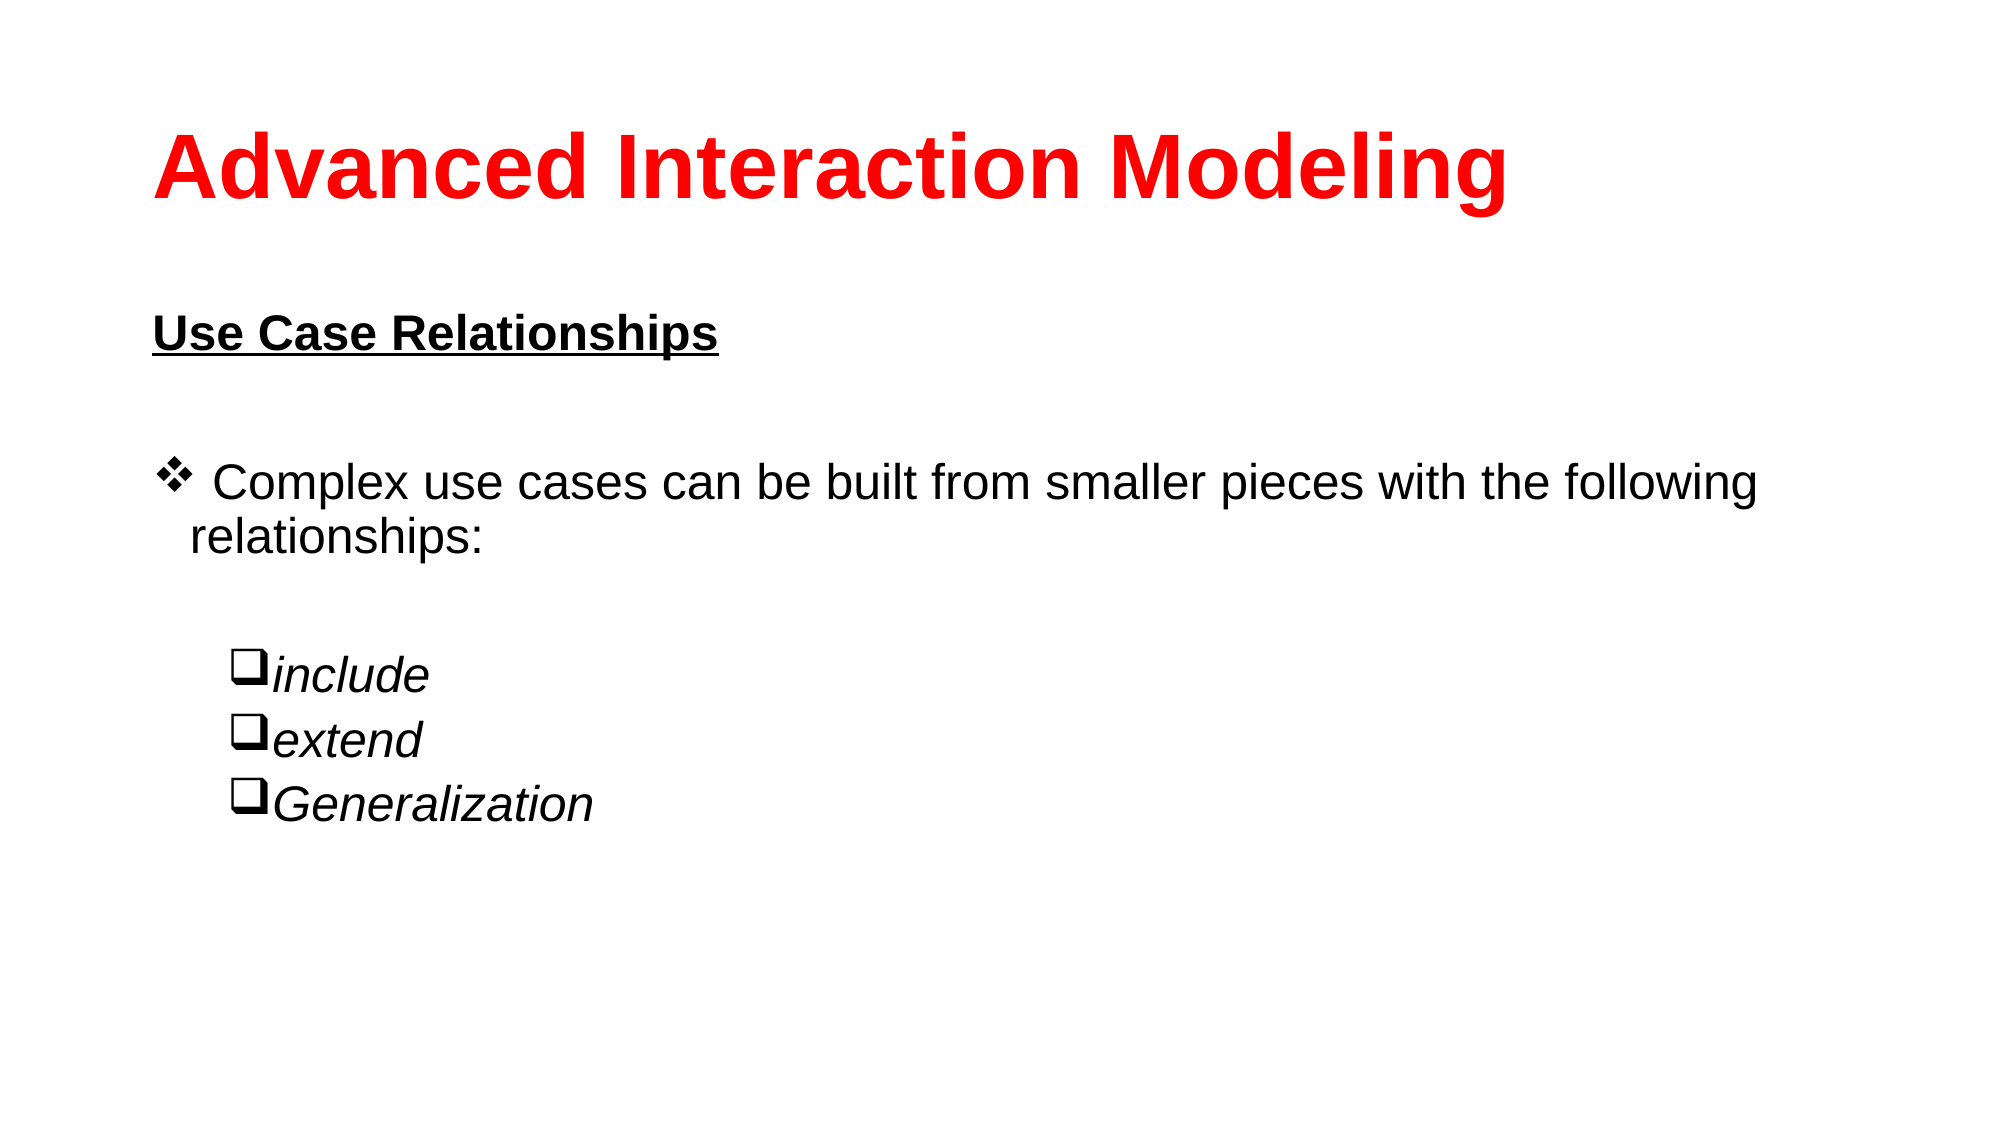

# Advanced Interaction Modeling
Use Case Relationships

 Complex use cases can be built from smaller pieces with the following relationships:

include
extend
Generalization